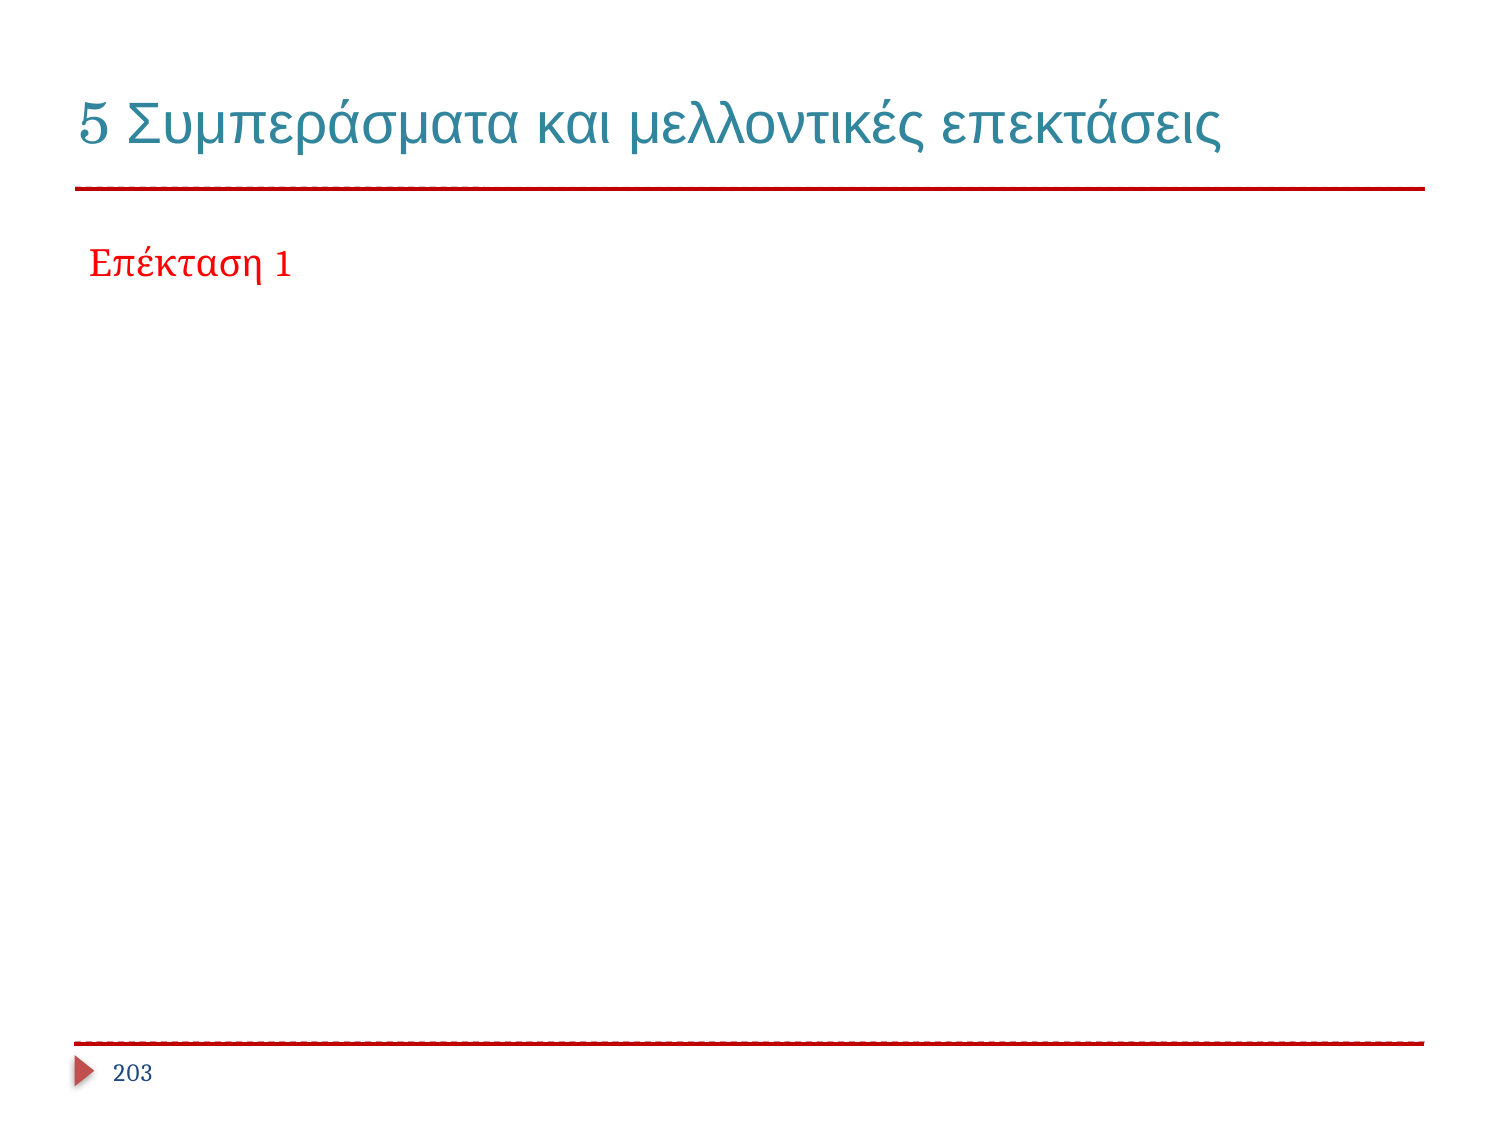

# 5 Συμπεράσματα και μελλοντικές επεκτάσεις
Επέκταση 1

203